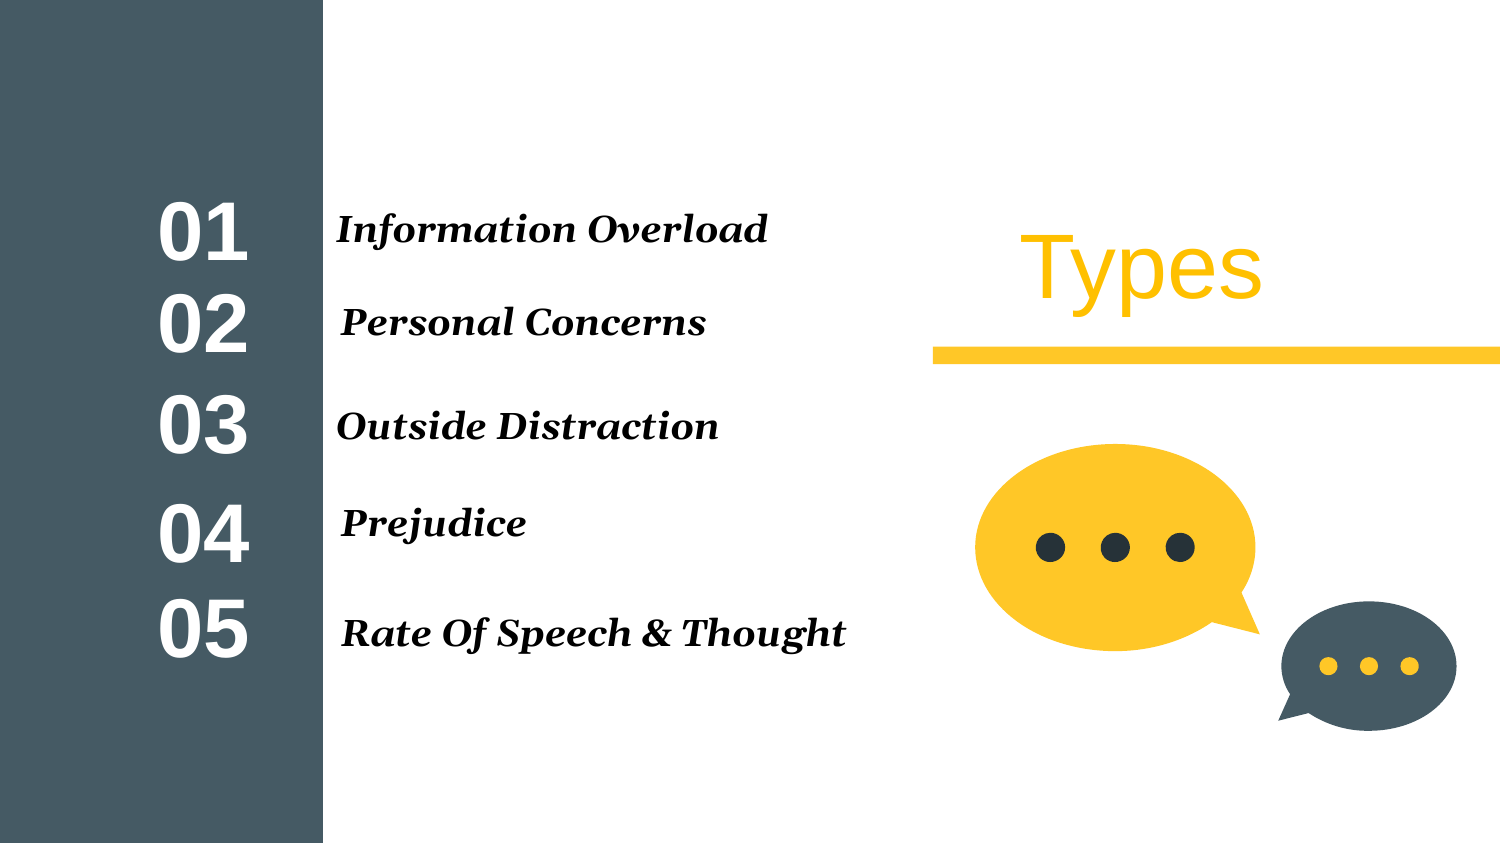

Types
# 01
Information Overload
02
Personal Concerns

03
Outside Distraction

04
Prejudice
05
Rate Of Speech & Thought